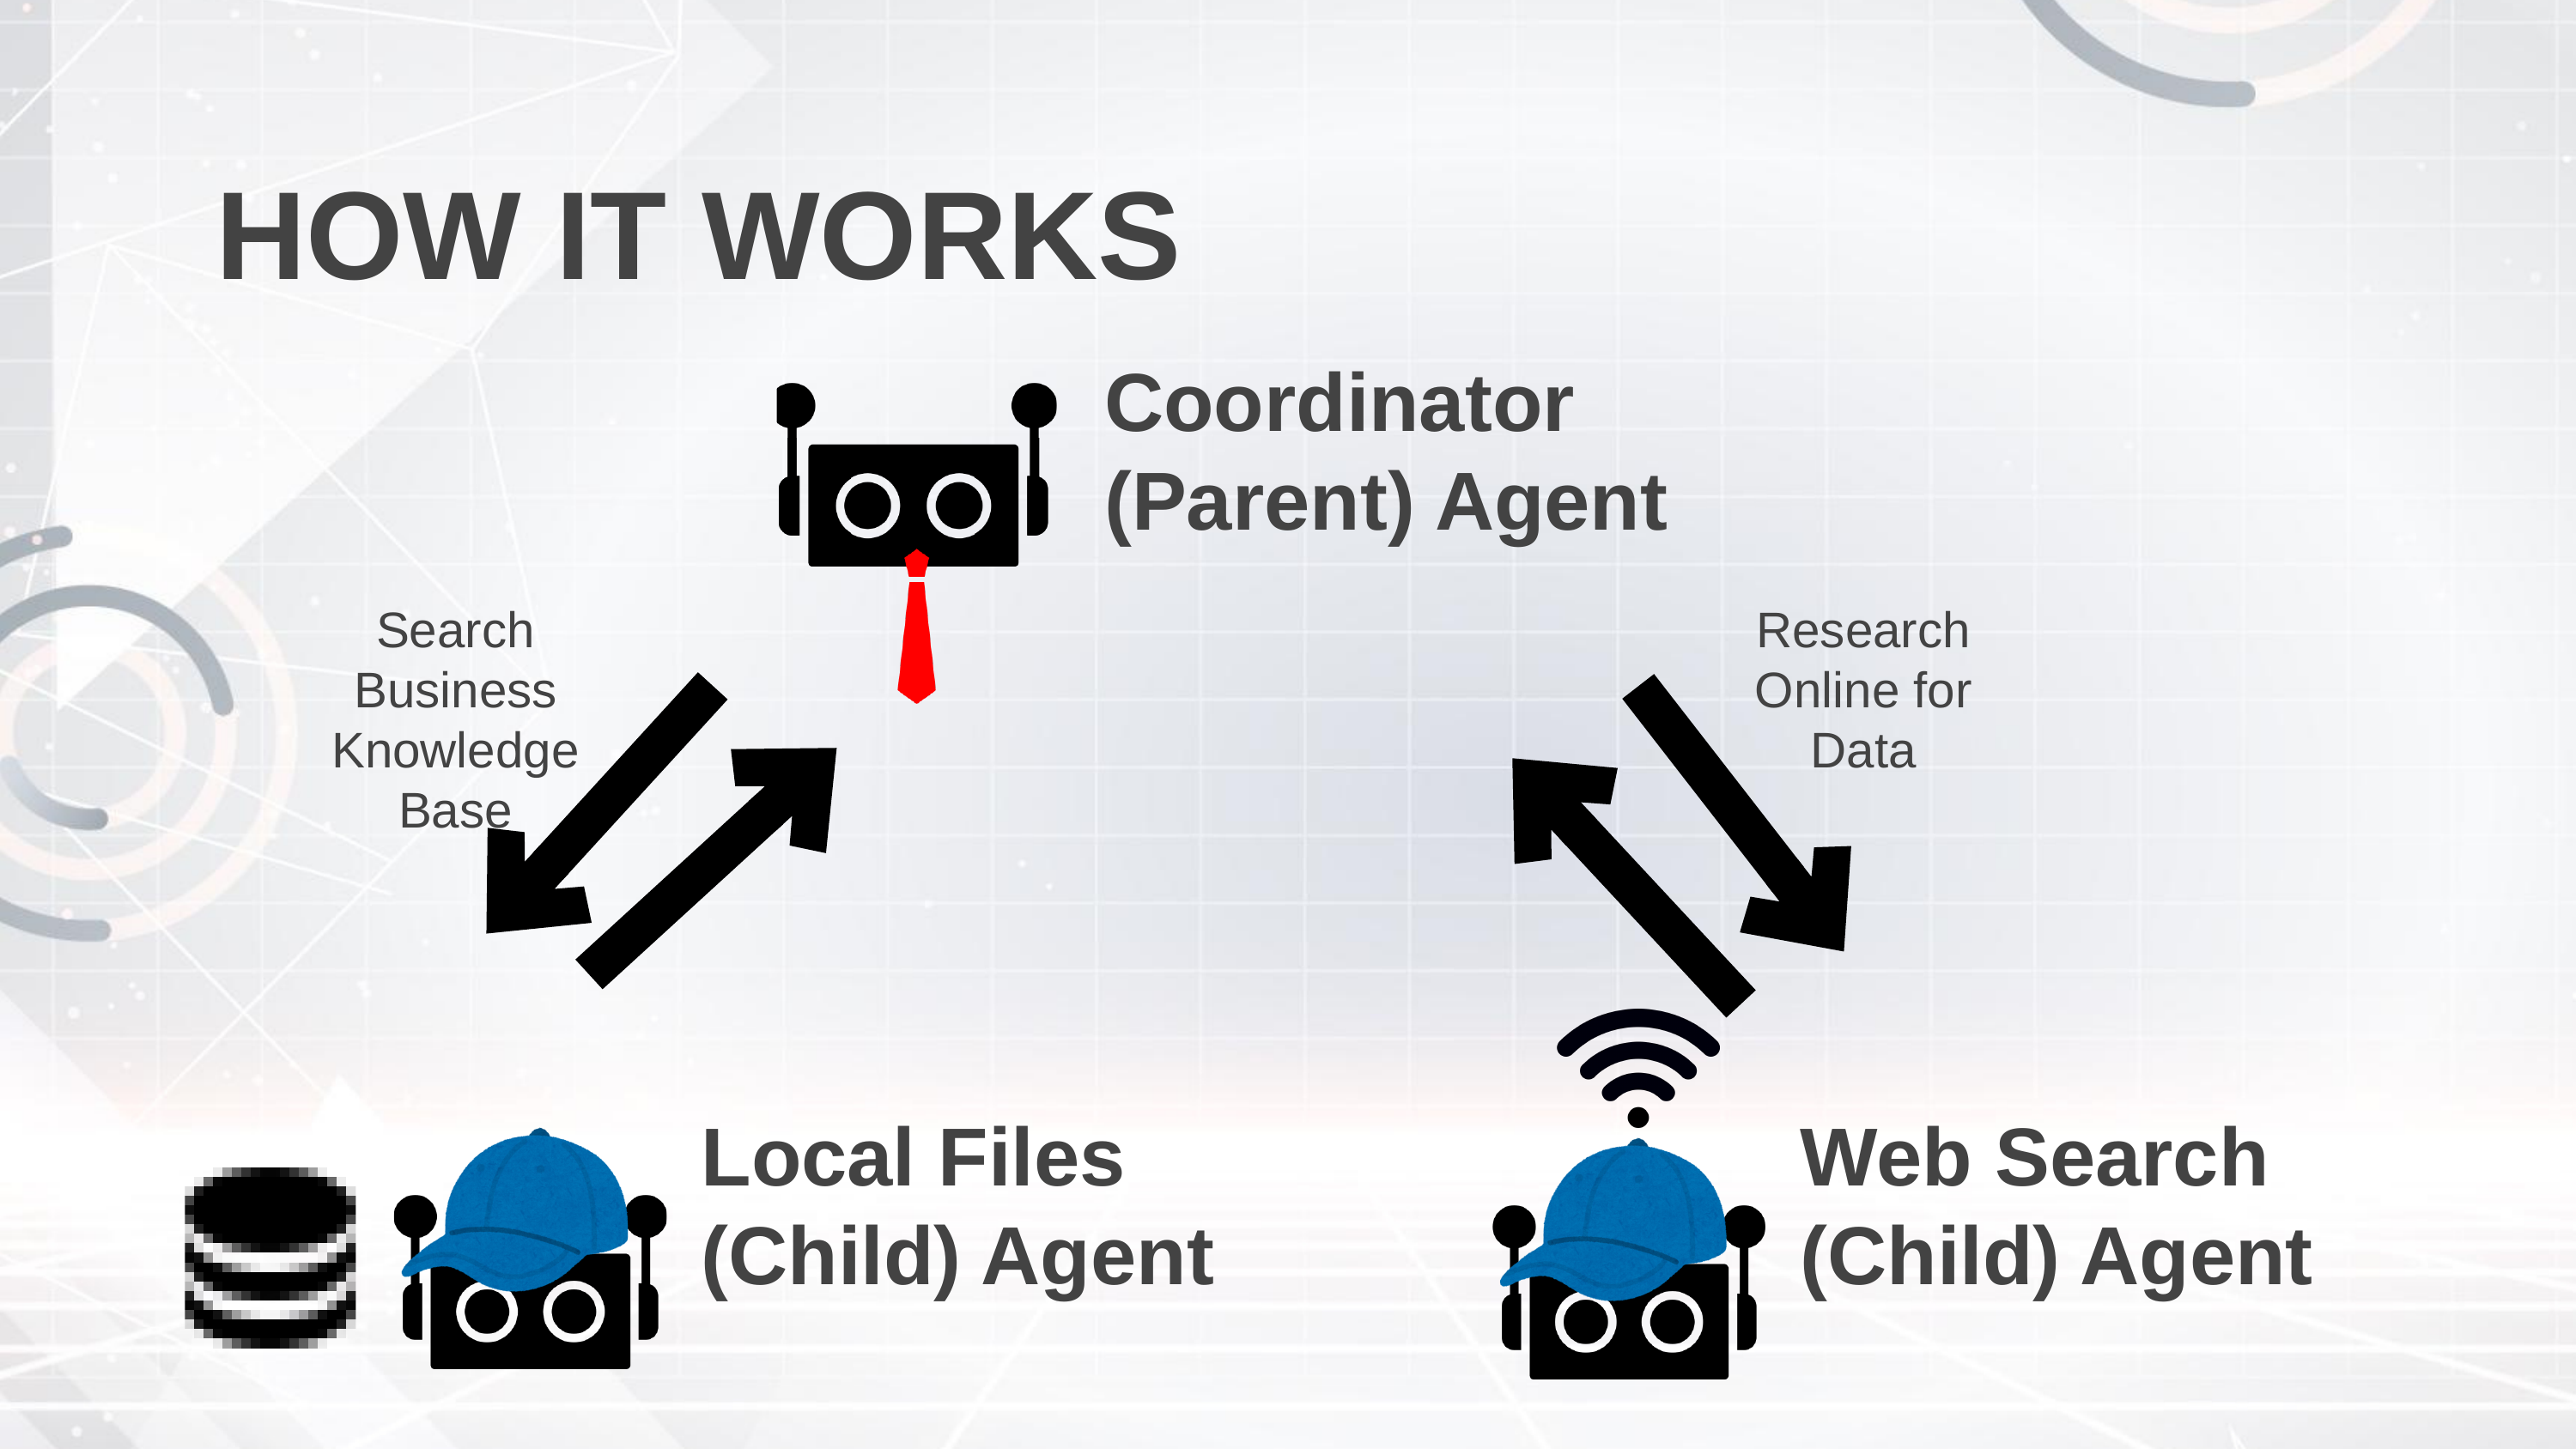

HOW IT WORKS

Coordinator (Parent) Agent

Search Business Knowledge Base
Research Online for Data

Local Files (Child) Agent
Web Search (Child) Agent